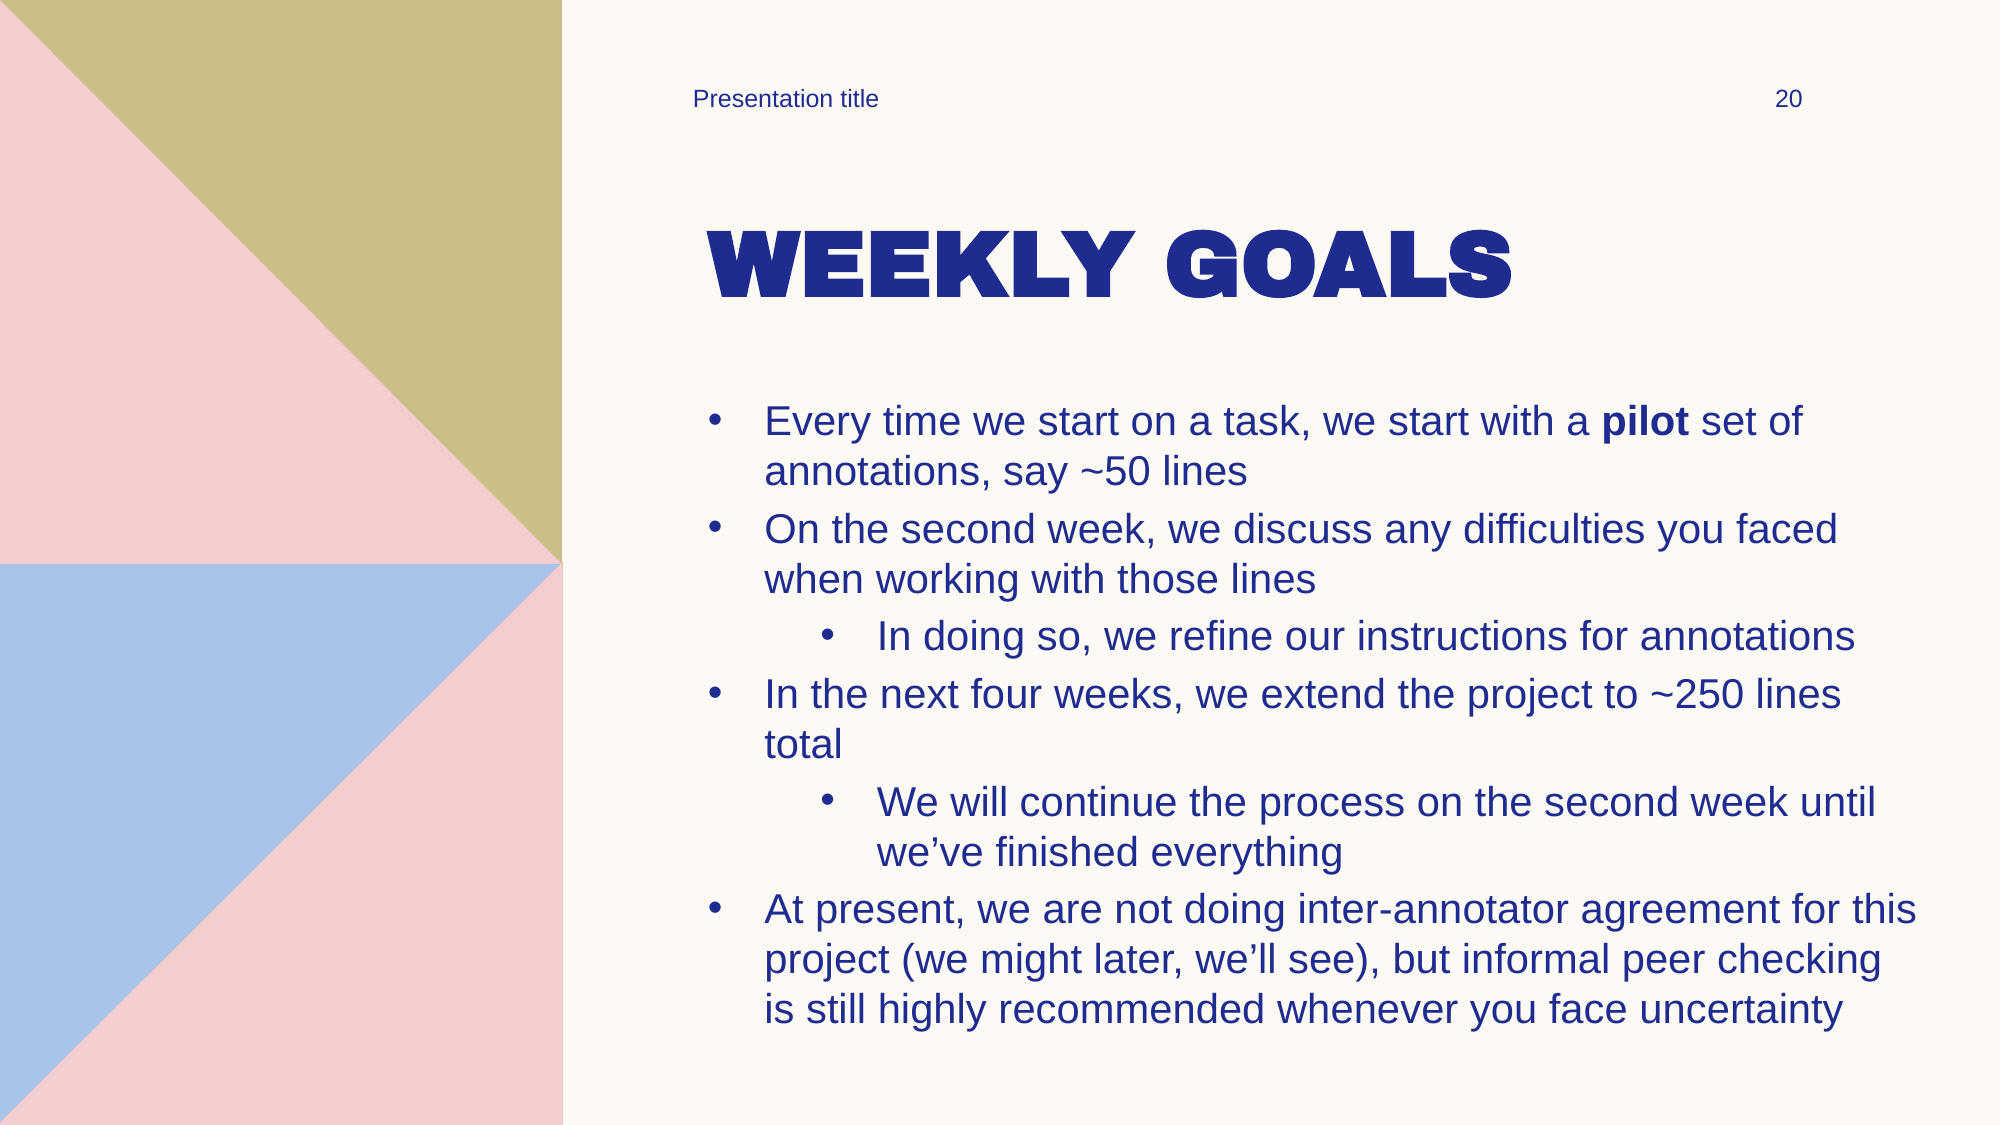

Presentation title
20
# Weekly goals
Every time we start on a task, we start with a pilot set of annotations, say ~50 lines
On the second week, we discuss any difficulties you faced when working with those lines
In doing so, we refine our instructions for annotations
In the next four weeks, we extend the project to ~250 lines total
We will continue the process on the second week until we’ve finished everything
At present, we are not doing inter-annotator agreement for this project (we might later, we’ll see), but informal peer checking is still highly recommended whenever you face uncertainty